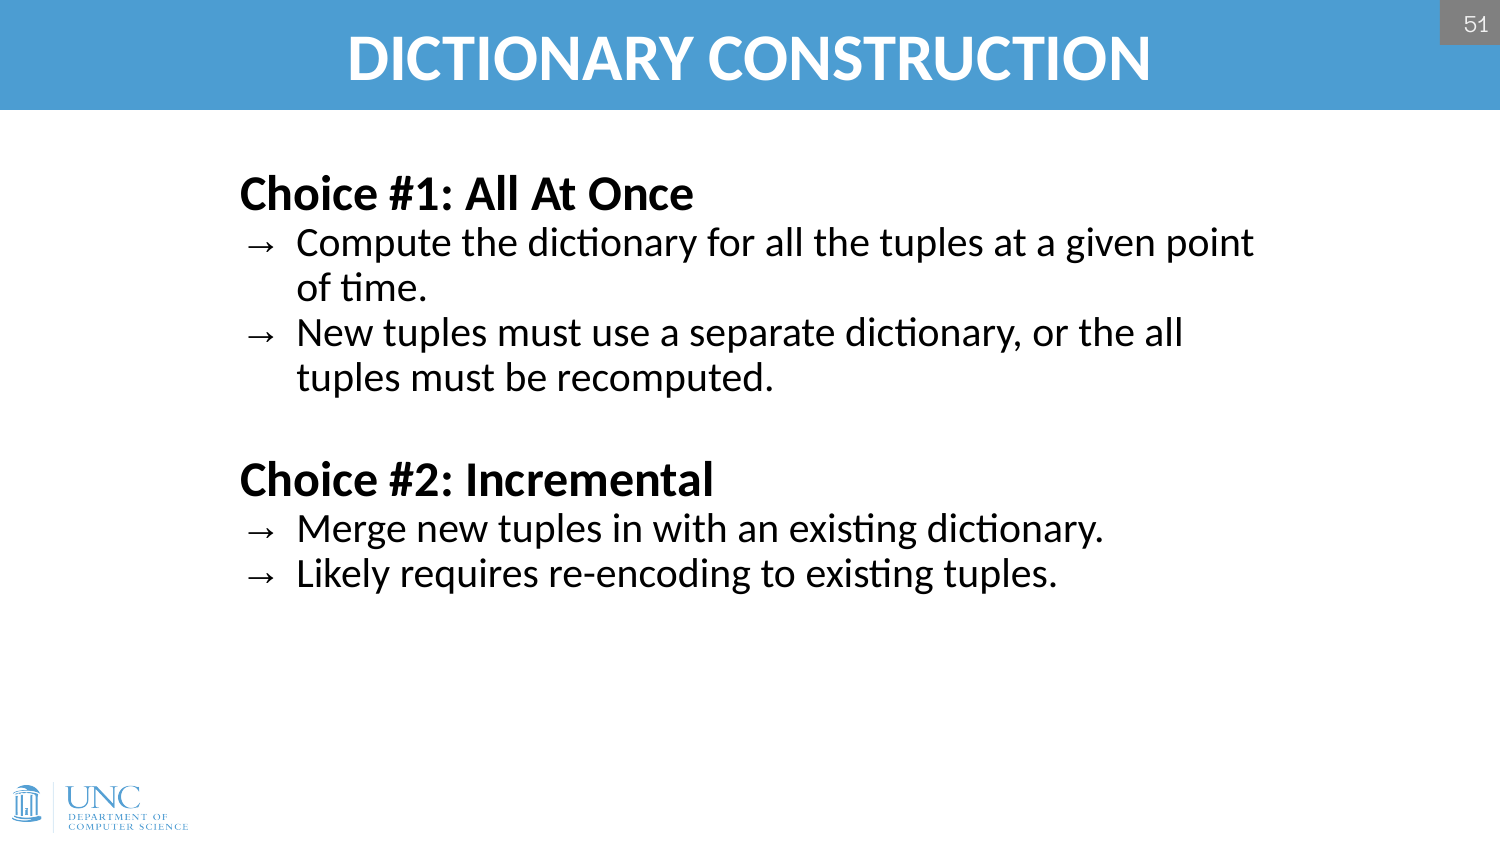

51
# DICTIONARY CONSTRUCTION
Choice #1: All At Once
Compute the dictionary for all the tuples at a given point of time.
New tuples must use a separate dictionary, or the all tuples must be recomputed.

Choice #2: Incremental
Merge new tuples in with an existing dictionary.
Likely requires re-encoding to existing tuples.